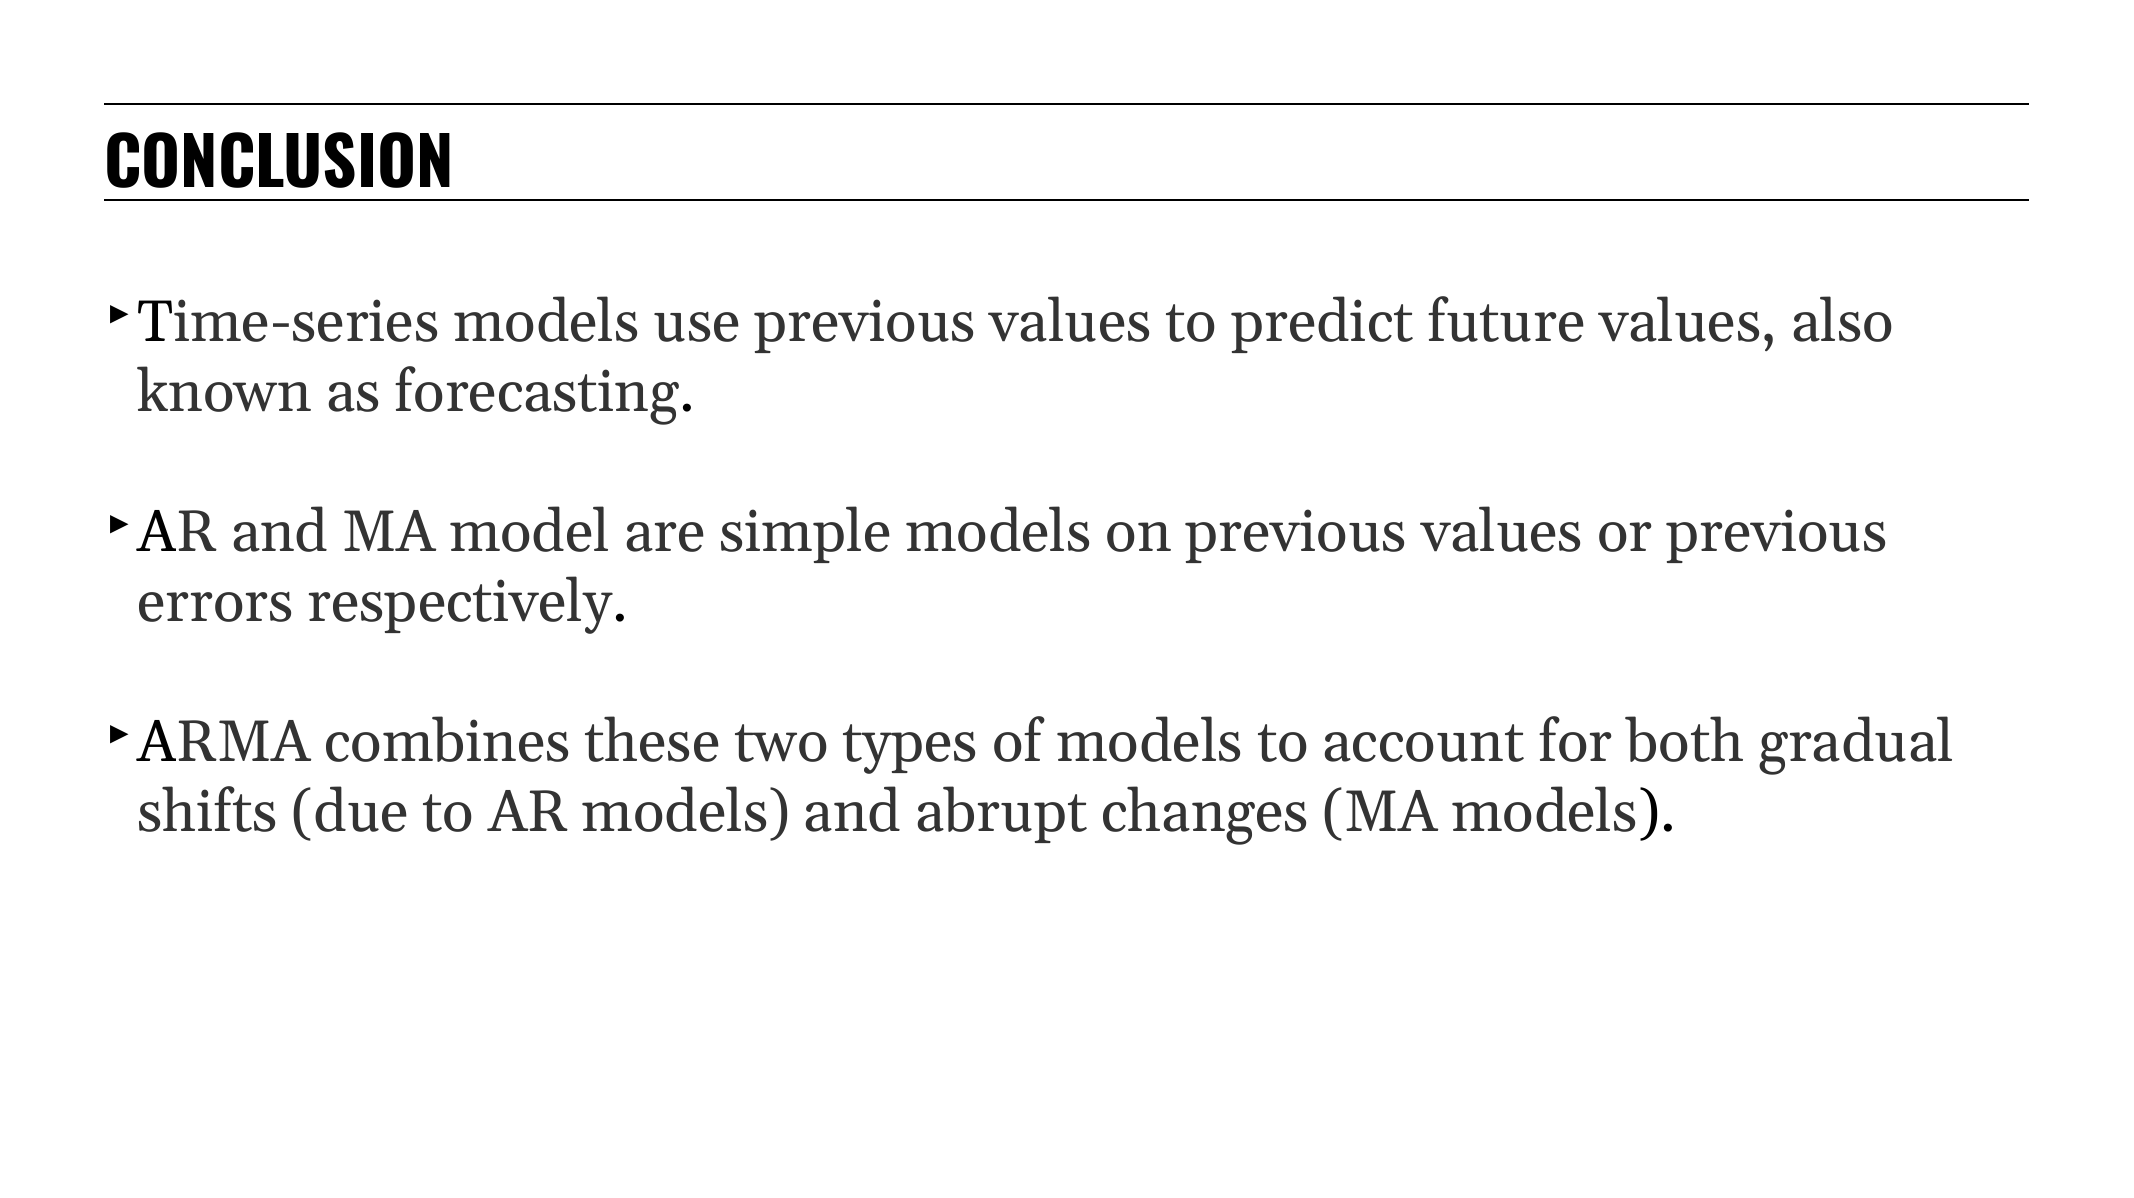

CONCLUSION

Time-series models use previous values to predict future values, also known as forecasting.

AR and MA model are simple models on previous values or previous errors respectively.

ARMA combines these two types of models to account for both gradual shifts (due to AR models) and abrupt changes (MA models).